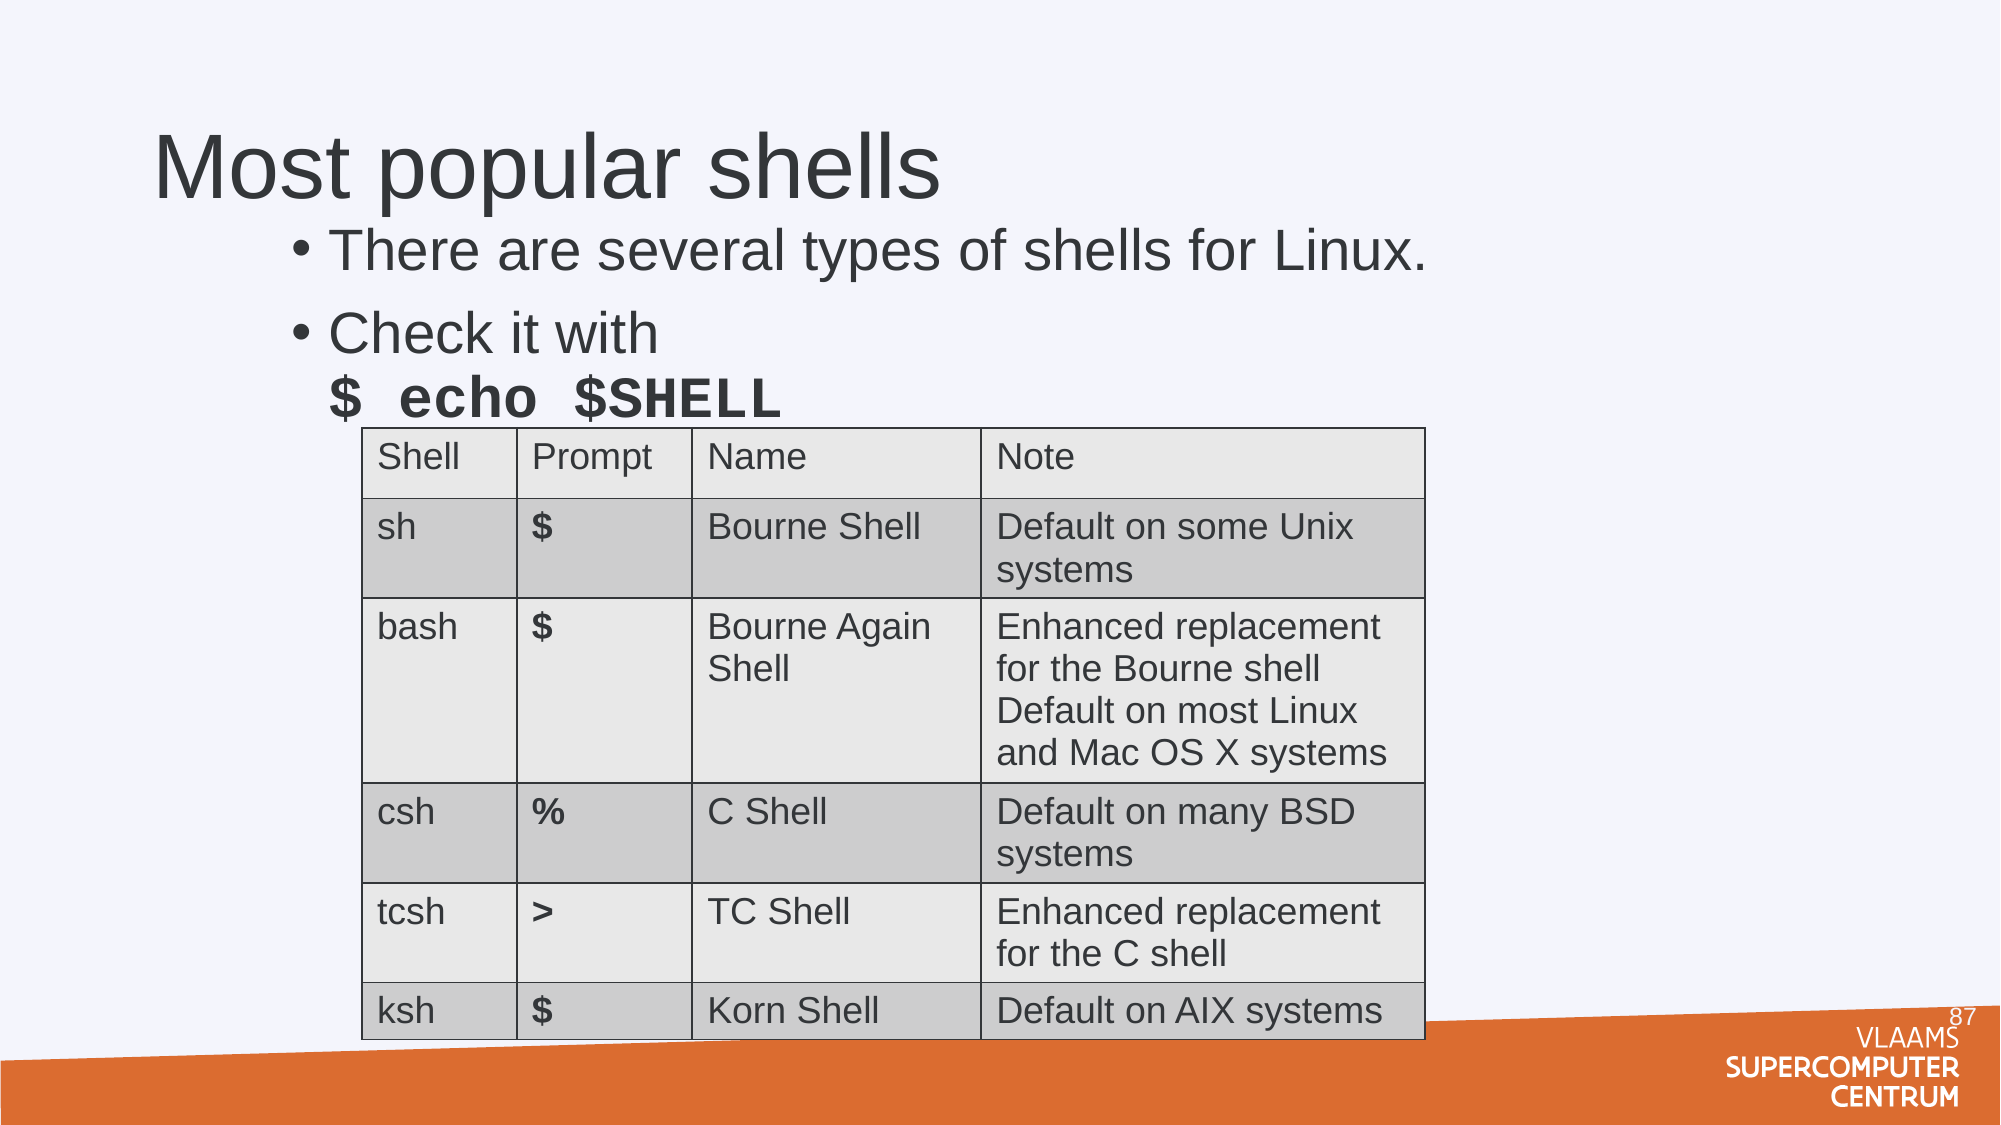

# Most popular shells
There are several types of shells for Linux.
Check it with
$ echo $SHELL

| Shell | Prompt | Name | Note |
| --- | --- | --- | --- |
| sh | $ | Bourne Shell | Default on some Unix systems |
| bash | $ | Bourne Again Shell | Enhanced replacement for the Bourne shell Default on most Linux and Mac OS X systems |
| csh | % | C Shell | Default on many BSD systems |
| tcsh | > | TC Shell | Enhanced replacement for the C shell |
| ksh | $ | Korn Shell | Default on AIX systems |
87